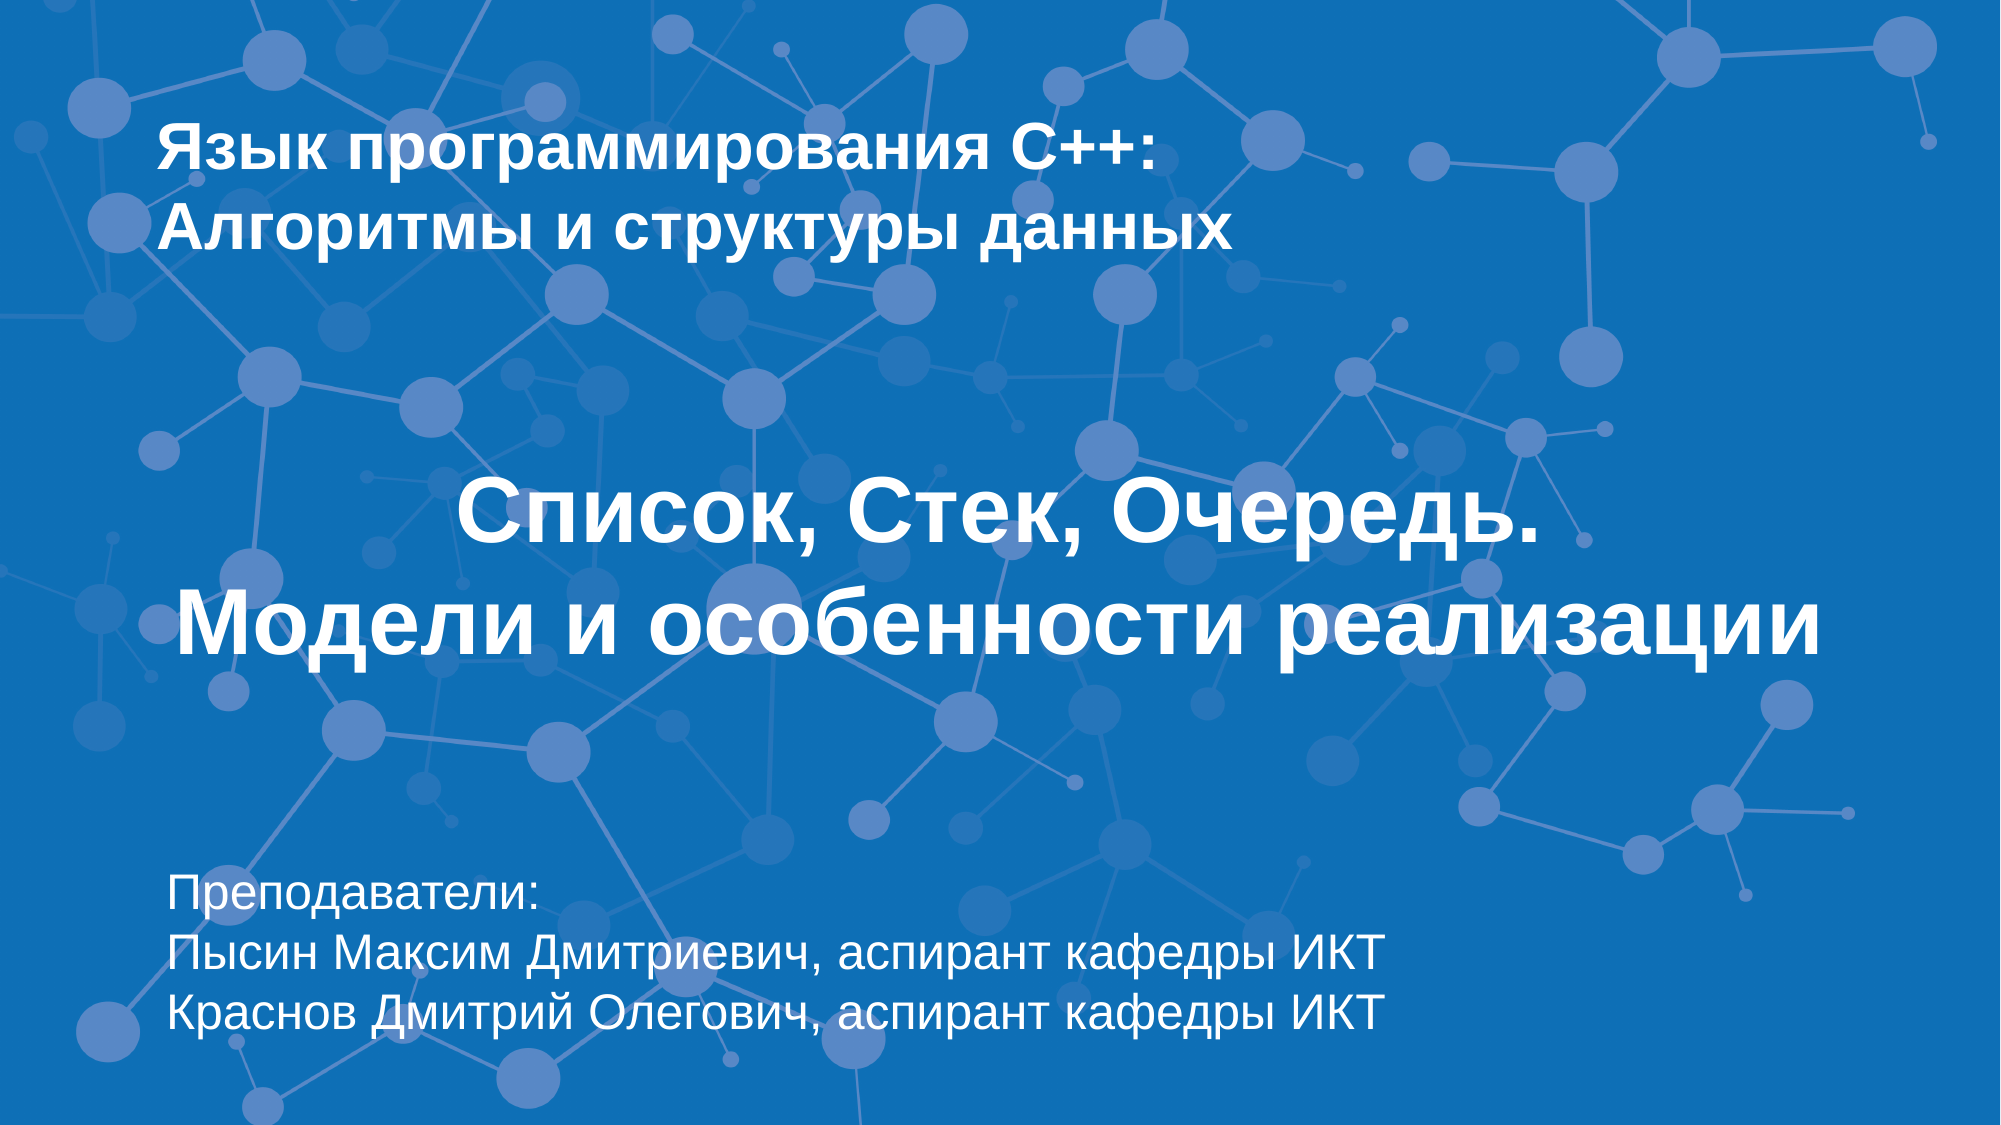

Язык программирования С++:
Алгоритмы и структуры данных
Список, Стек, Очередь.
Модели и особенности реализации
Преподаватели:
Пысин Максим Дмитриевич, аспирант кафедры ИКТ
Краснов Дмитрий Олегович, аспирант кафедры ИКТ